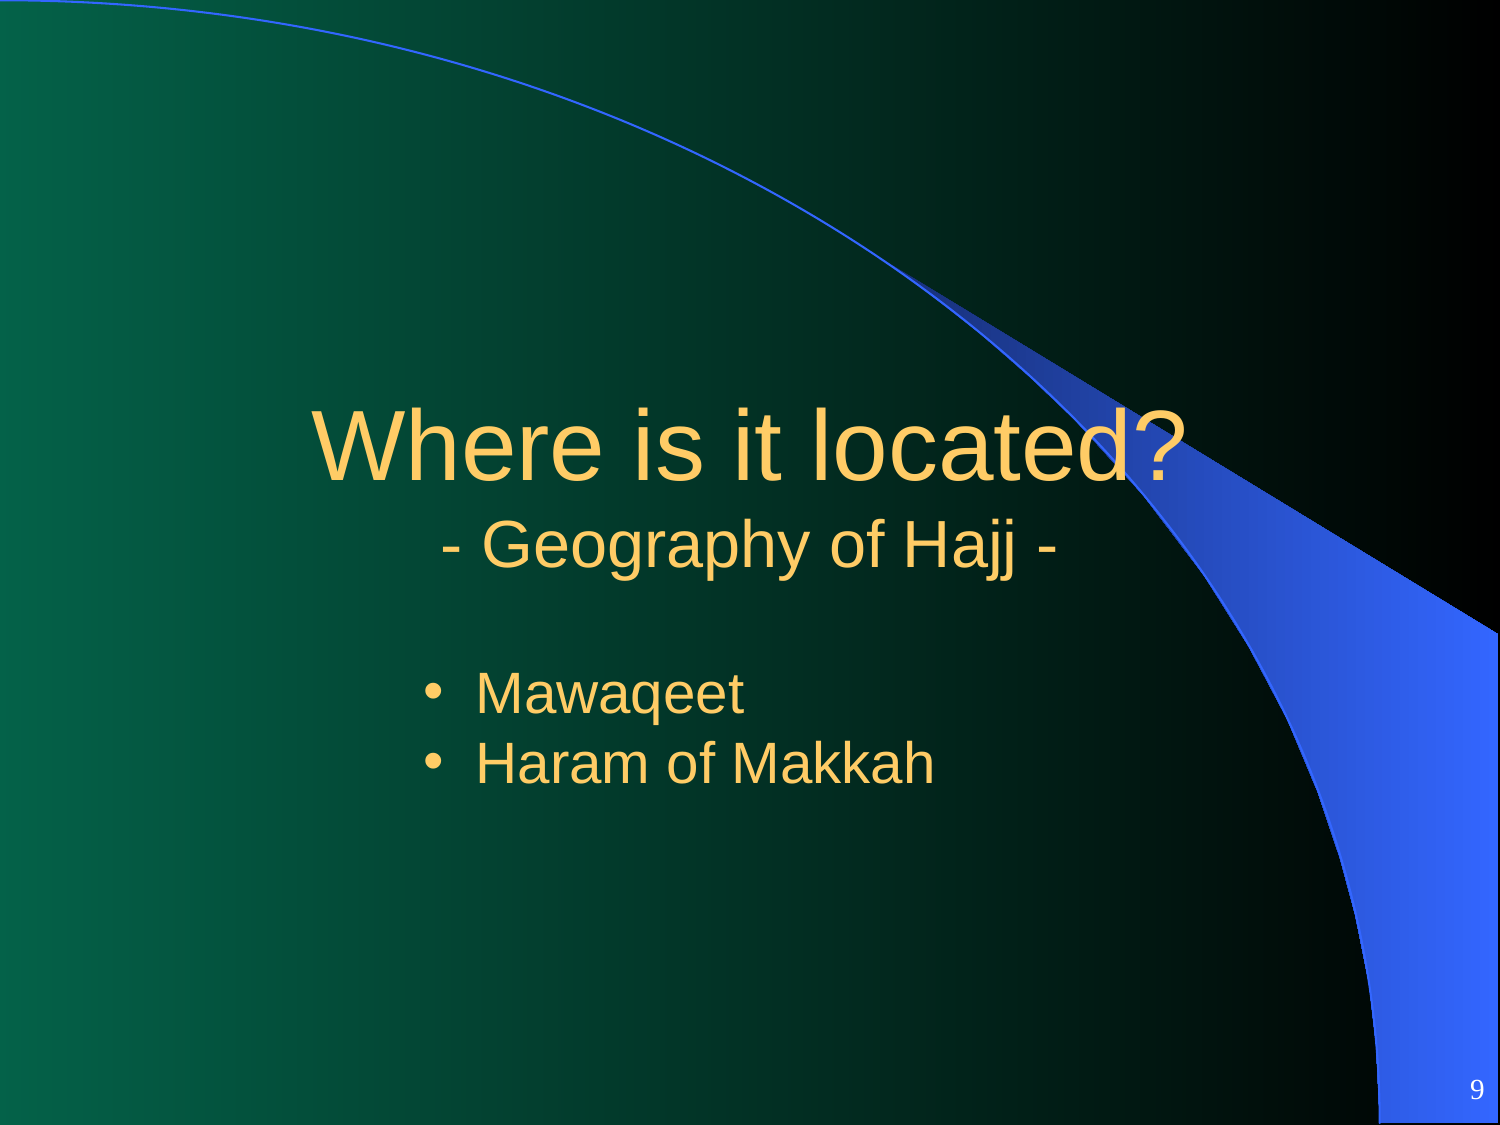

# Where is it located? - Geography of Hajj -
 Mawaqeet
 Haram of Makkah
9